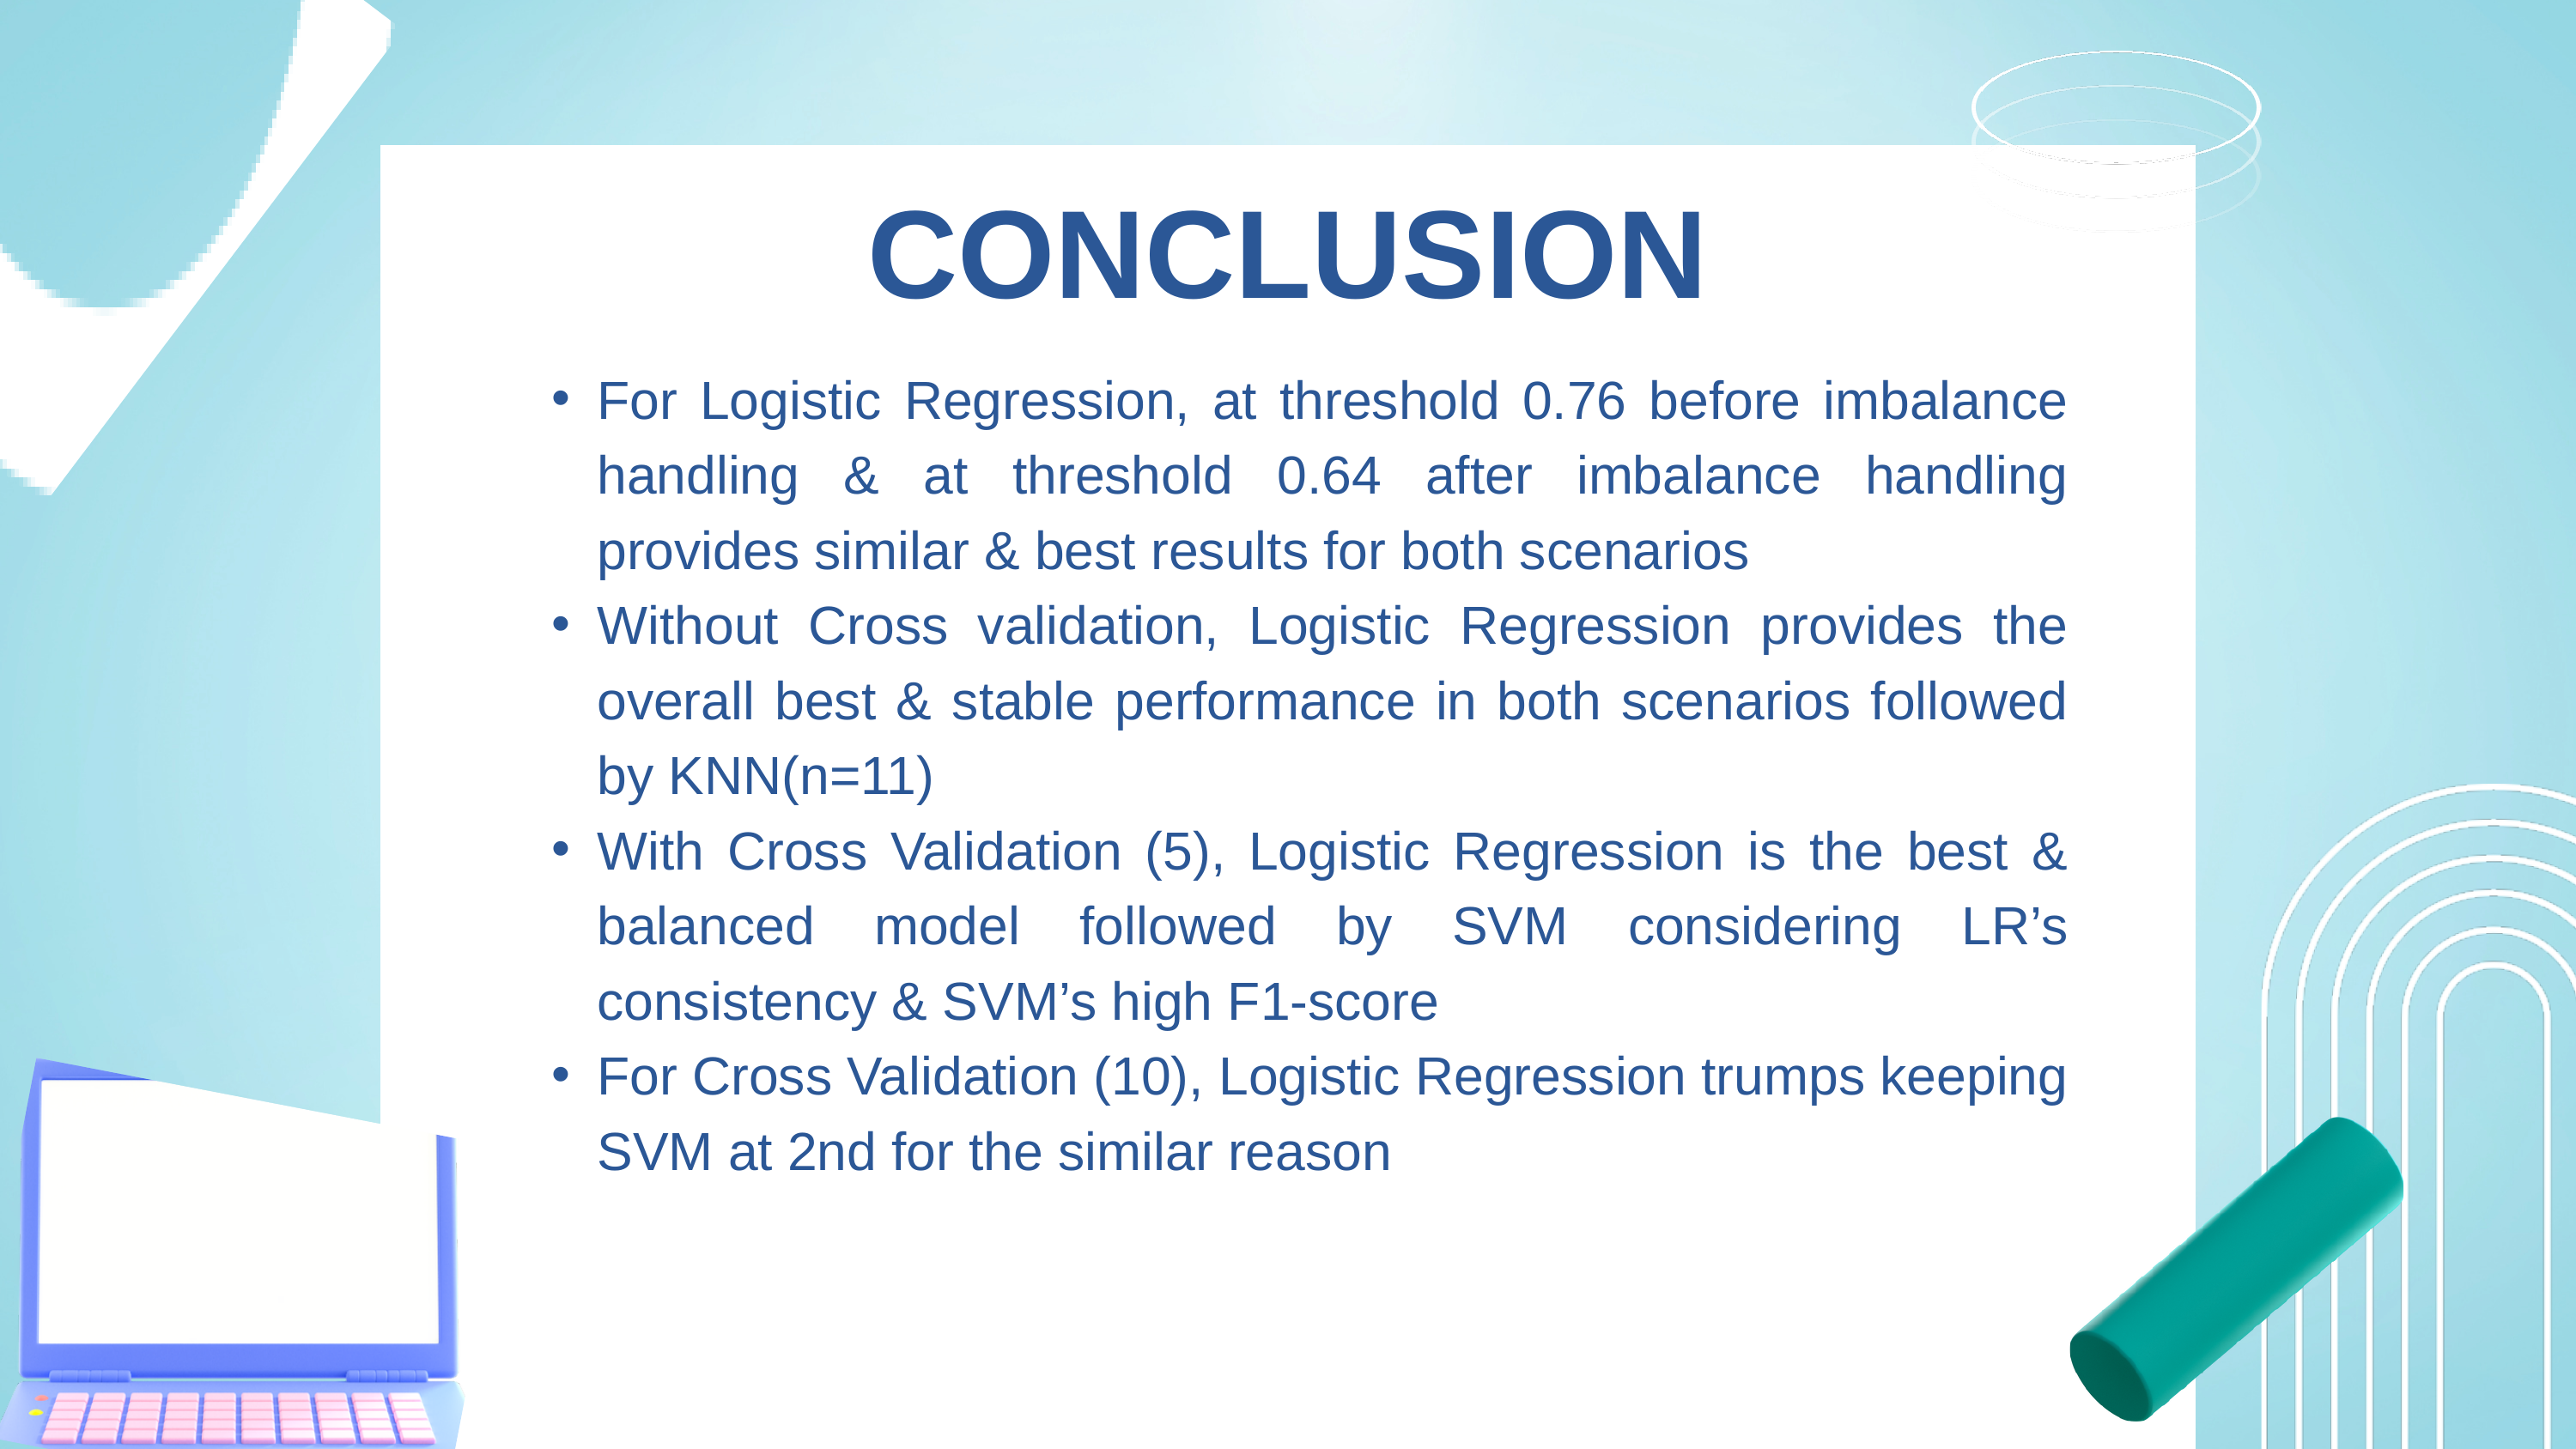

CONCLUSION
For Logistic Regression, at threshold 0.76 before imbalance handling & at threshold 0.64 after imbalance handling provides similar & best results for both scenarios
Without Cross validation, Logistic Regression provides the overall best & stable performance in both scenarios followed by KNN(n=11)
With Cross Validation (5), Logistic Regression is the best & balanced model followed by SVM considering LR’s consistency & SVM’s high F1-score
For Cross Validation (10), Logistic Regression trumps keeping SVM at 2nd for the similar reason